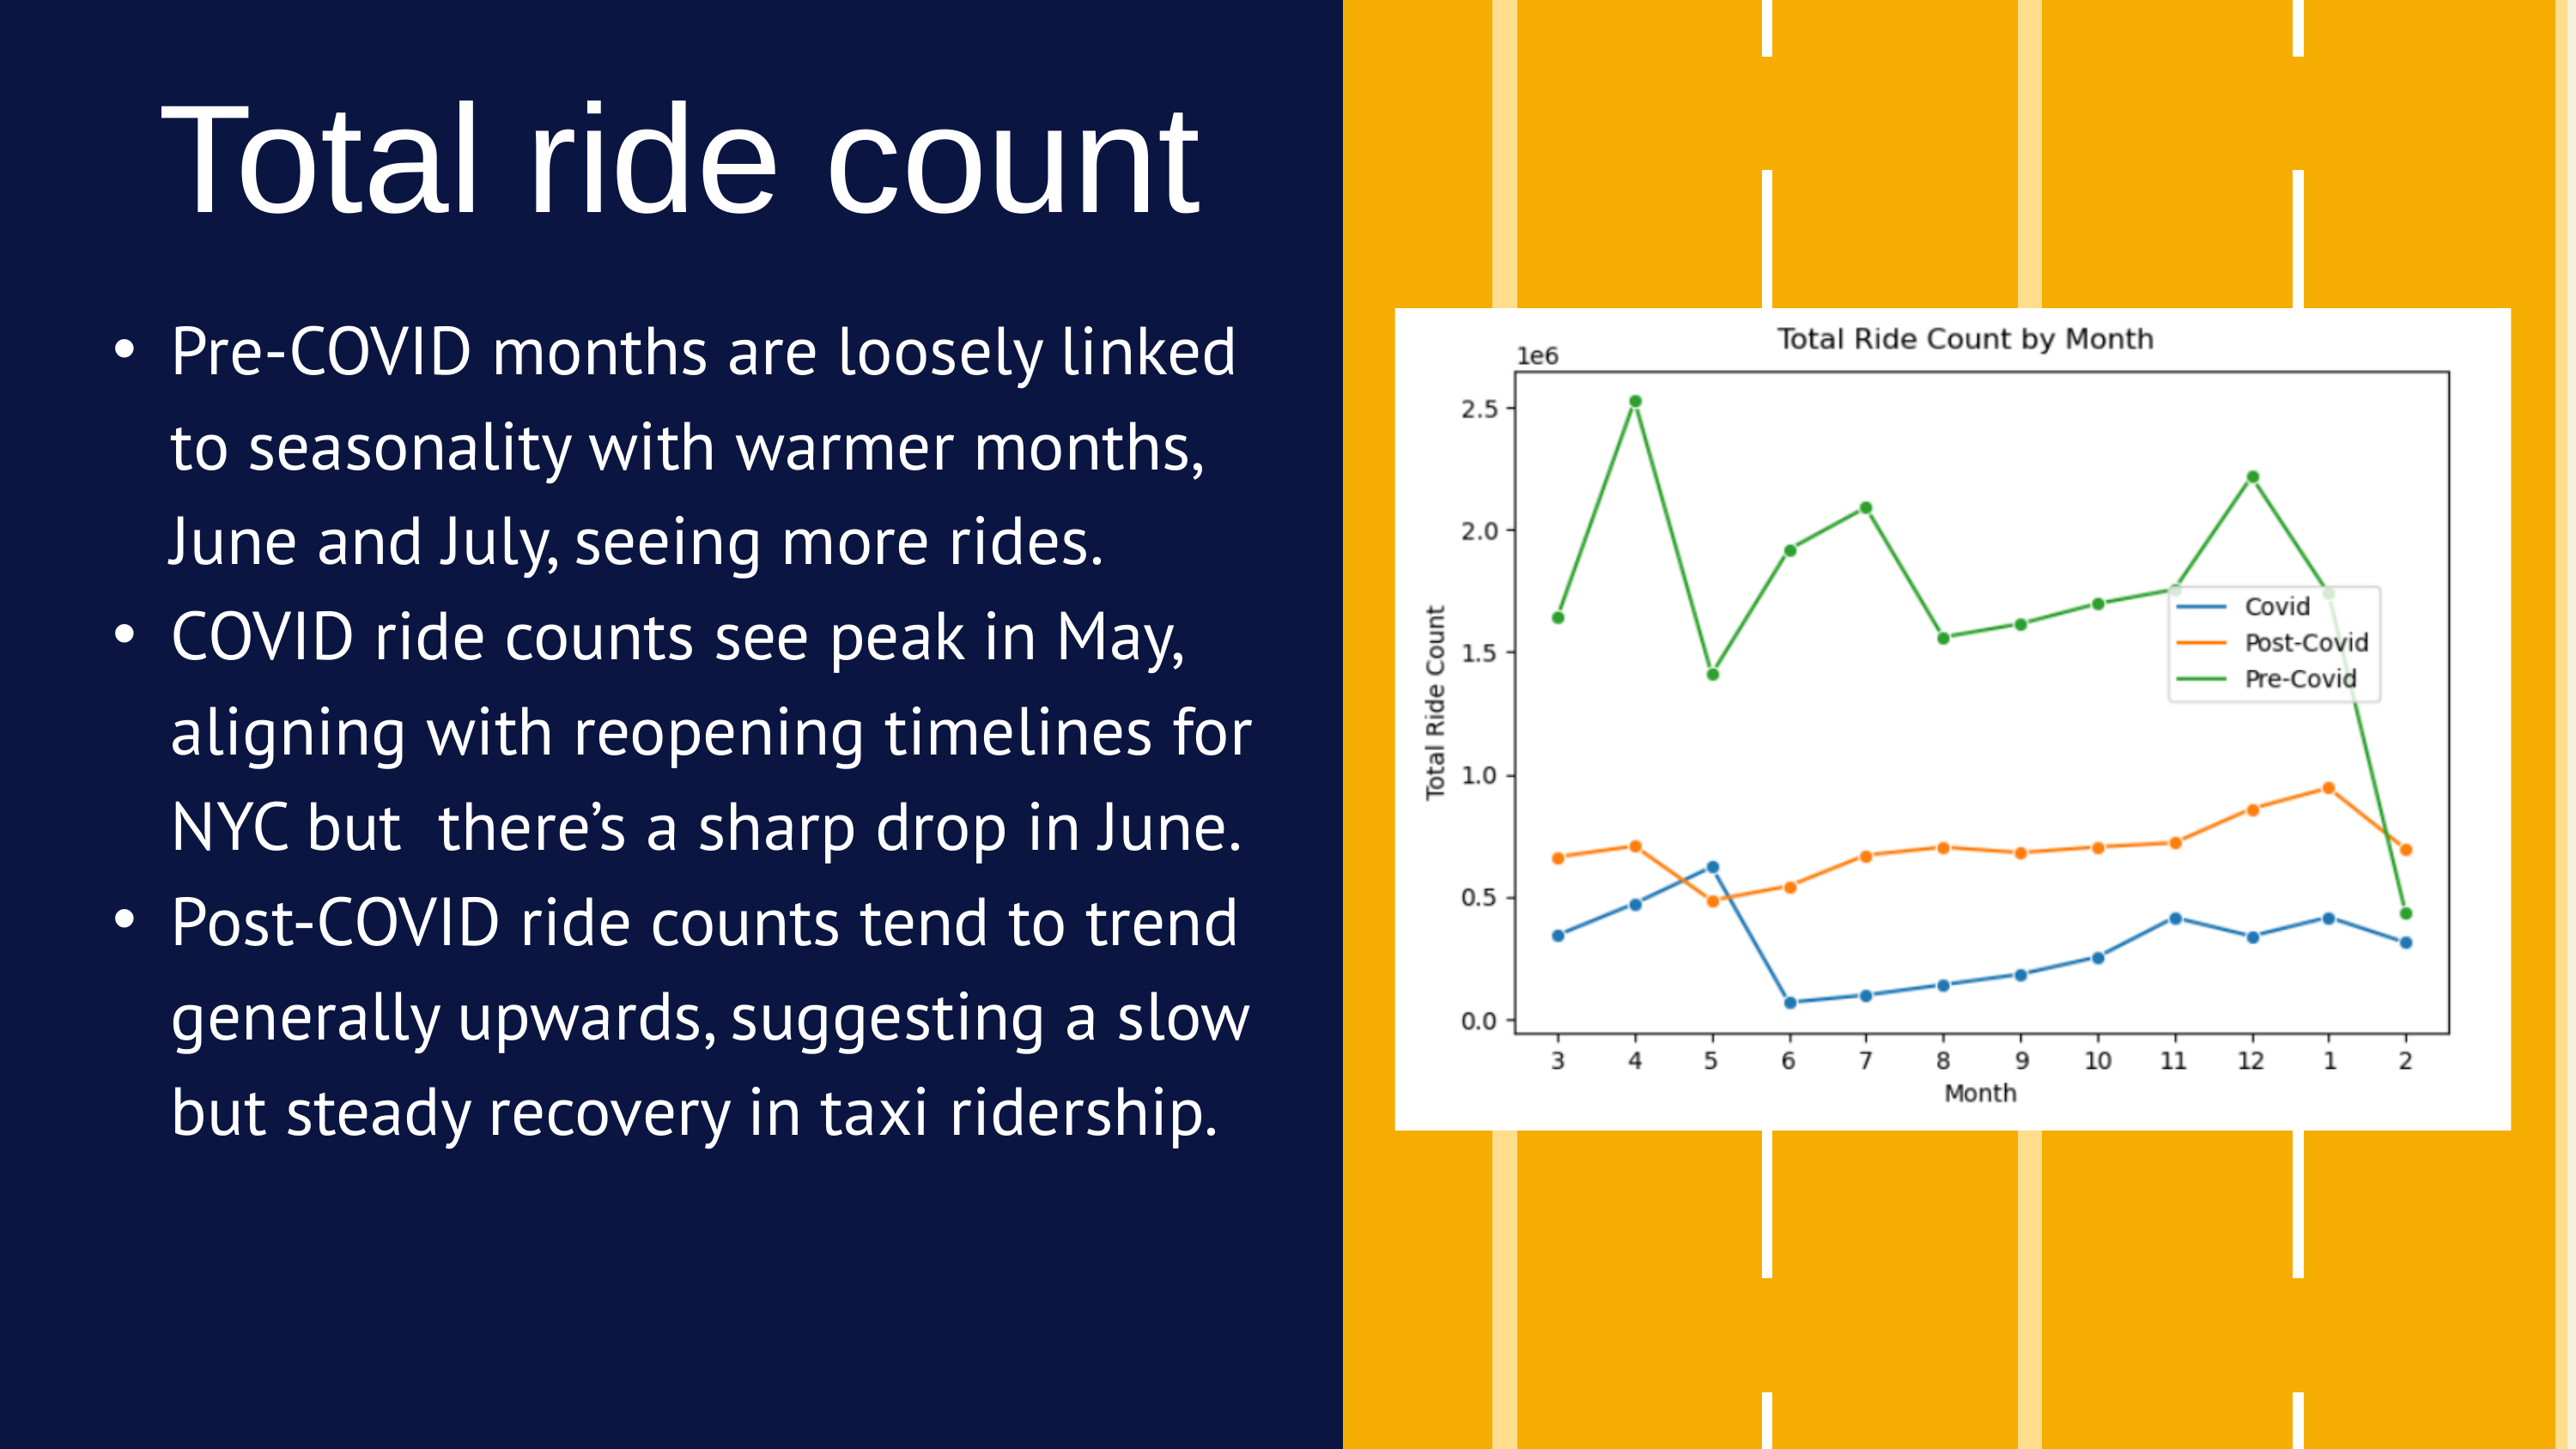

Total ride count

Pre-COVID months are loosely linked to seasonality with warmer months, June and July, seeing more rides.
COVID ride counts see peak in May, aligning with reopening timelines for NYC but  there’s a sharp drop in June.
Post-COVID ride counts tend to trend generally upwards, suggesting a slow but steady recovery in taxi ridership.